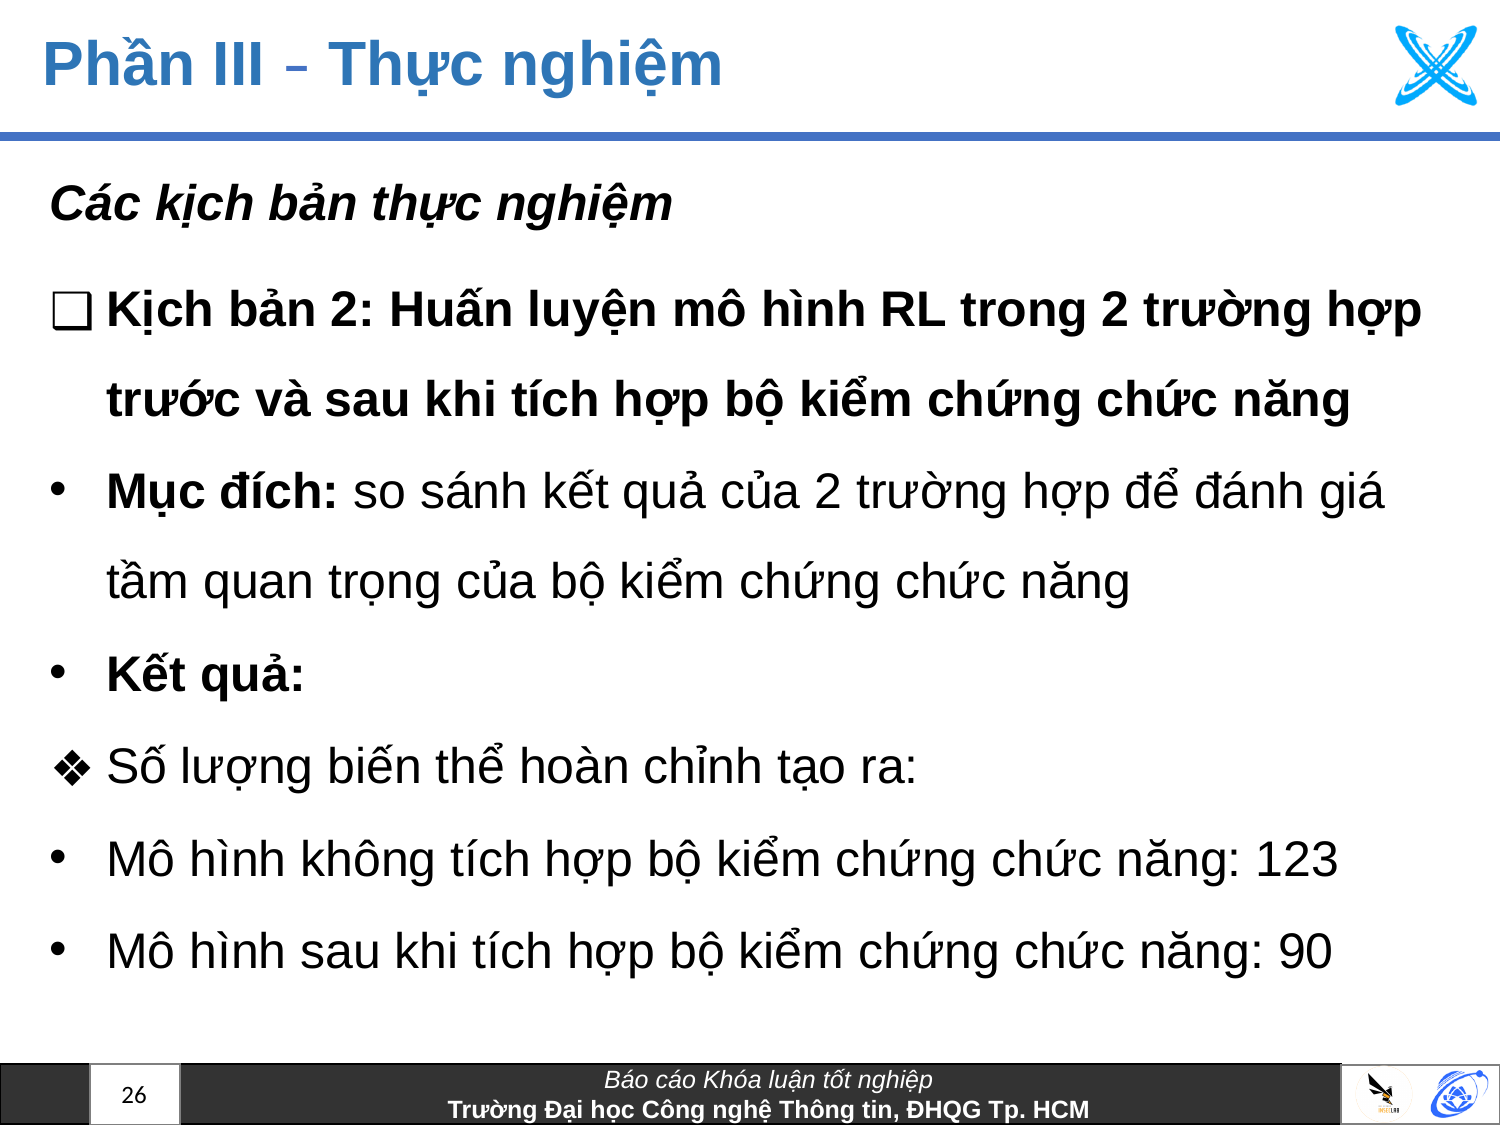

# Phần III – Thực nghiệm​
Các kịch bản thực nghiệm
Kịch bản 2: Huấn luyện mô hình RL trong 2 trường hợp trước và sau khi tích hợp bộ kiểm chứng chức năng
Mục đích: so sánh kết quả của 2 trường hợp để đánh giá tầm quan trọng của bộ kiểm chứng chức năng
Kết quả:
Số lượng biến thể hoàn chỉnh tạo ra:
Mô hình không tích hợp bộ kiểm chứng chức năng: 123
Mô hình sau khi tích hợp bộ kiểm chứng chức năng: 90
26